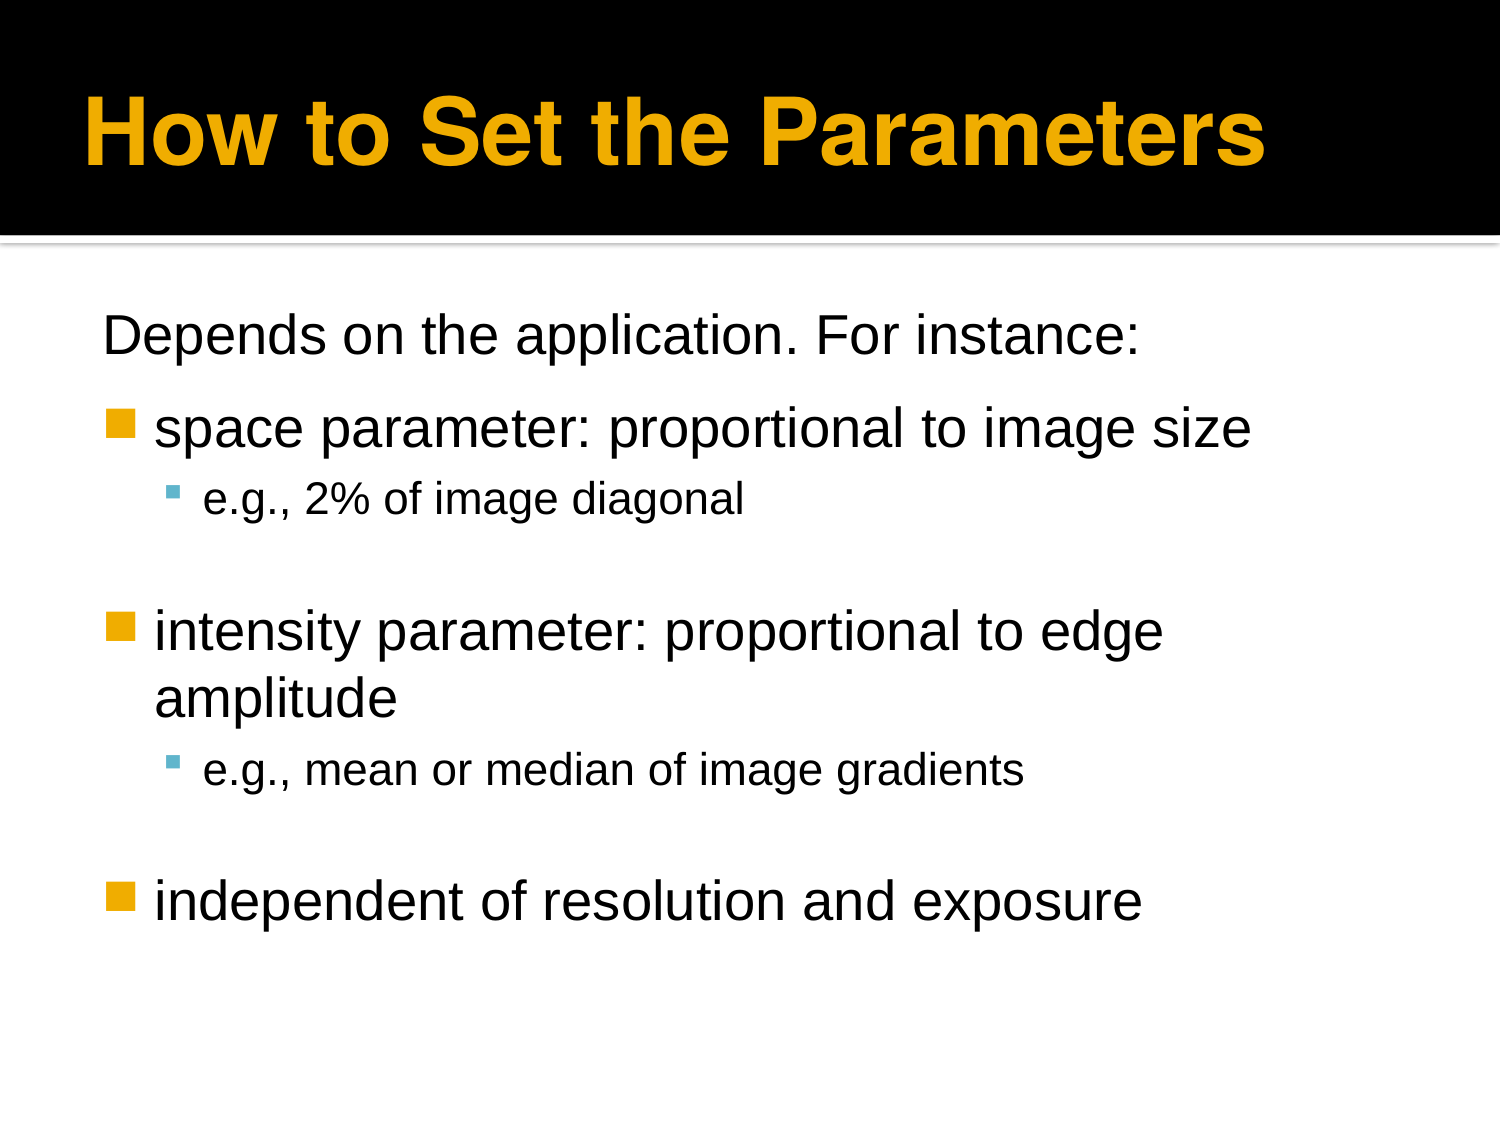

# How to Set the Parameters
Depends on the application. For instance:

space parameter: proportional to image size
e.g., 2% of image diagonal

intensity parameter: proportional to edge amplitude
e.g., mean or median of image gradients

independent of resolution and exposure